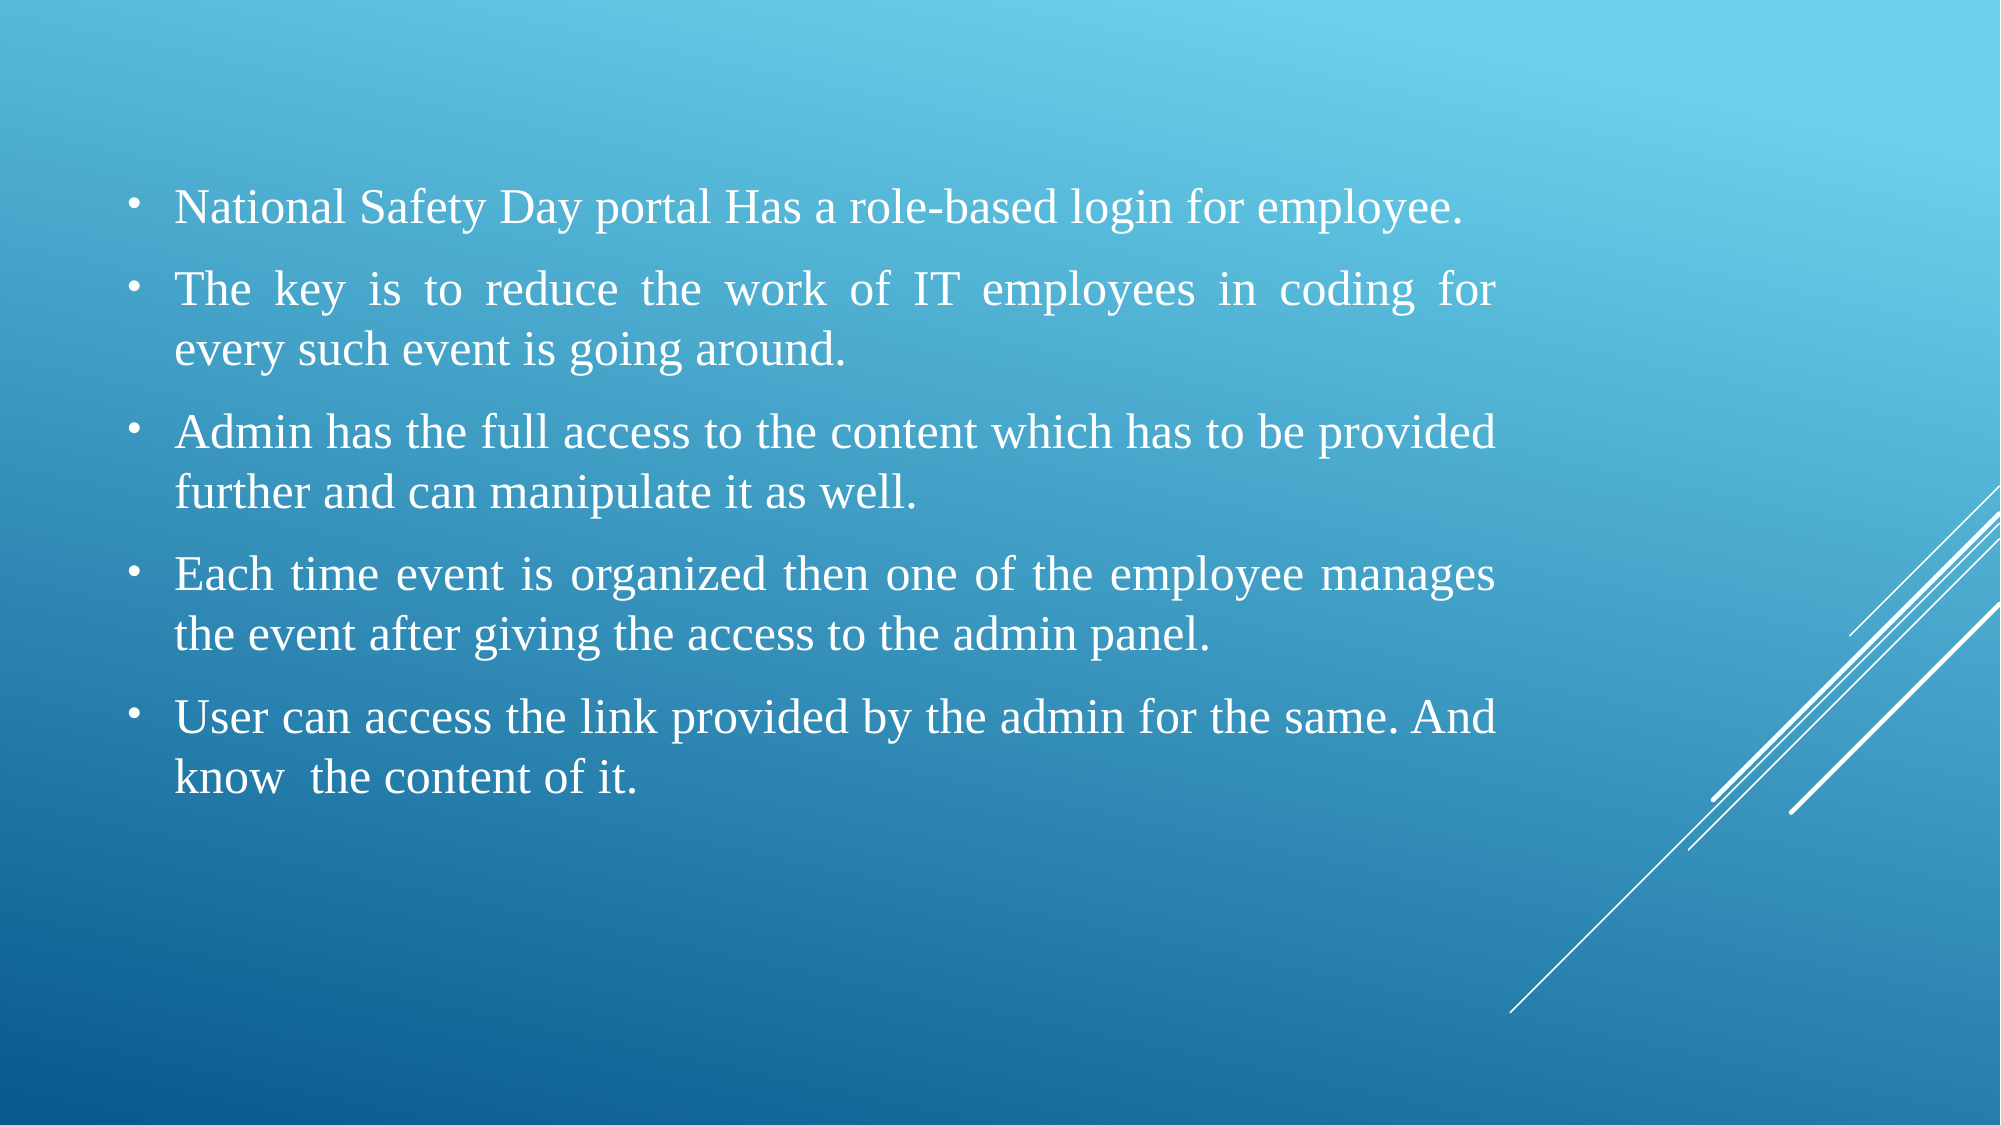

National Safety Day portal Has a role-based login for employee.
The key is to reduce the work of IT employees in coding for every such event is going around.
Admin has the full access to the content which has to be provided further and can manipulate it as well.
Each time event is organized then one of the employee manages the event after giving the access to the admin panel.
User can access the link provided by the admin for the same. And know  the content of it.